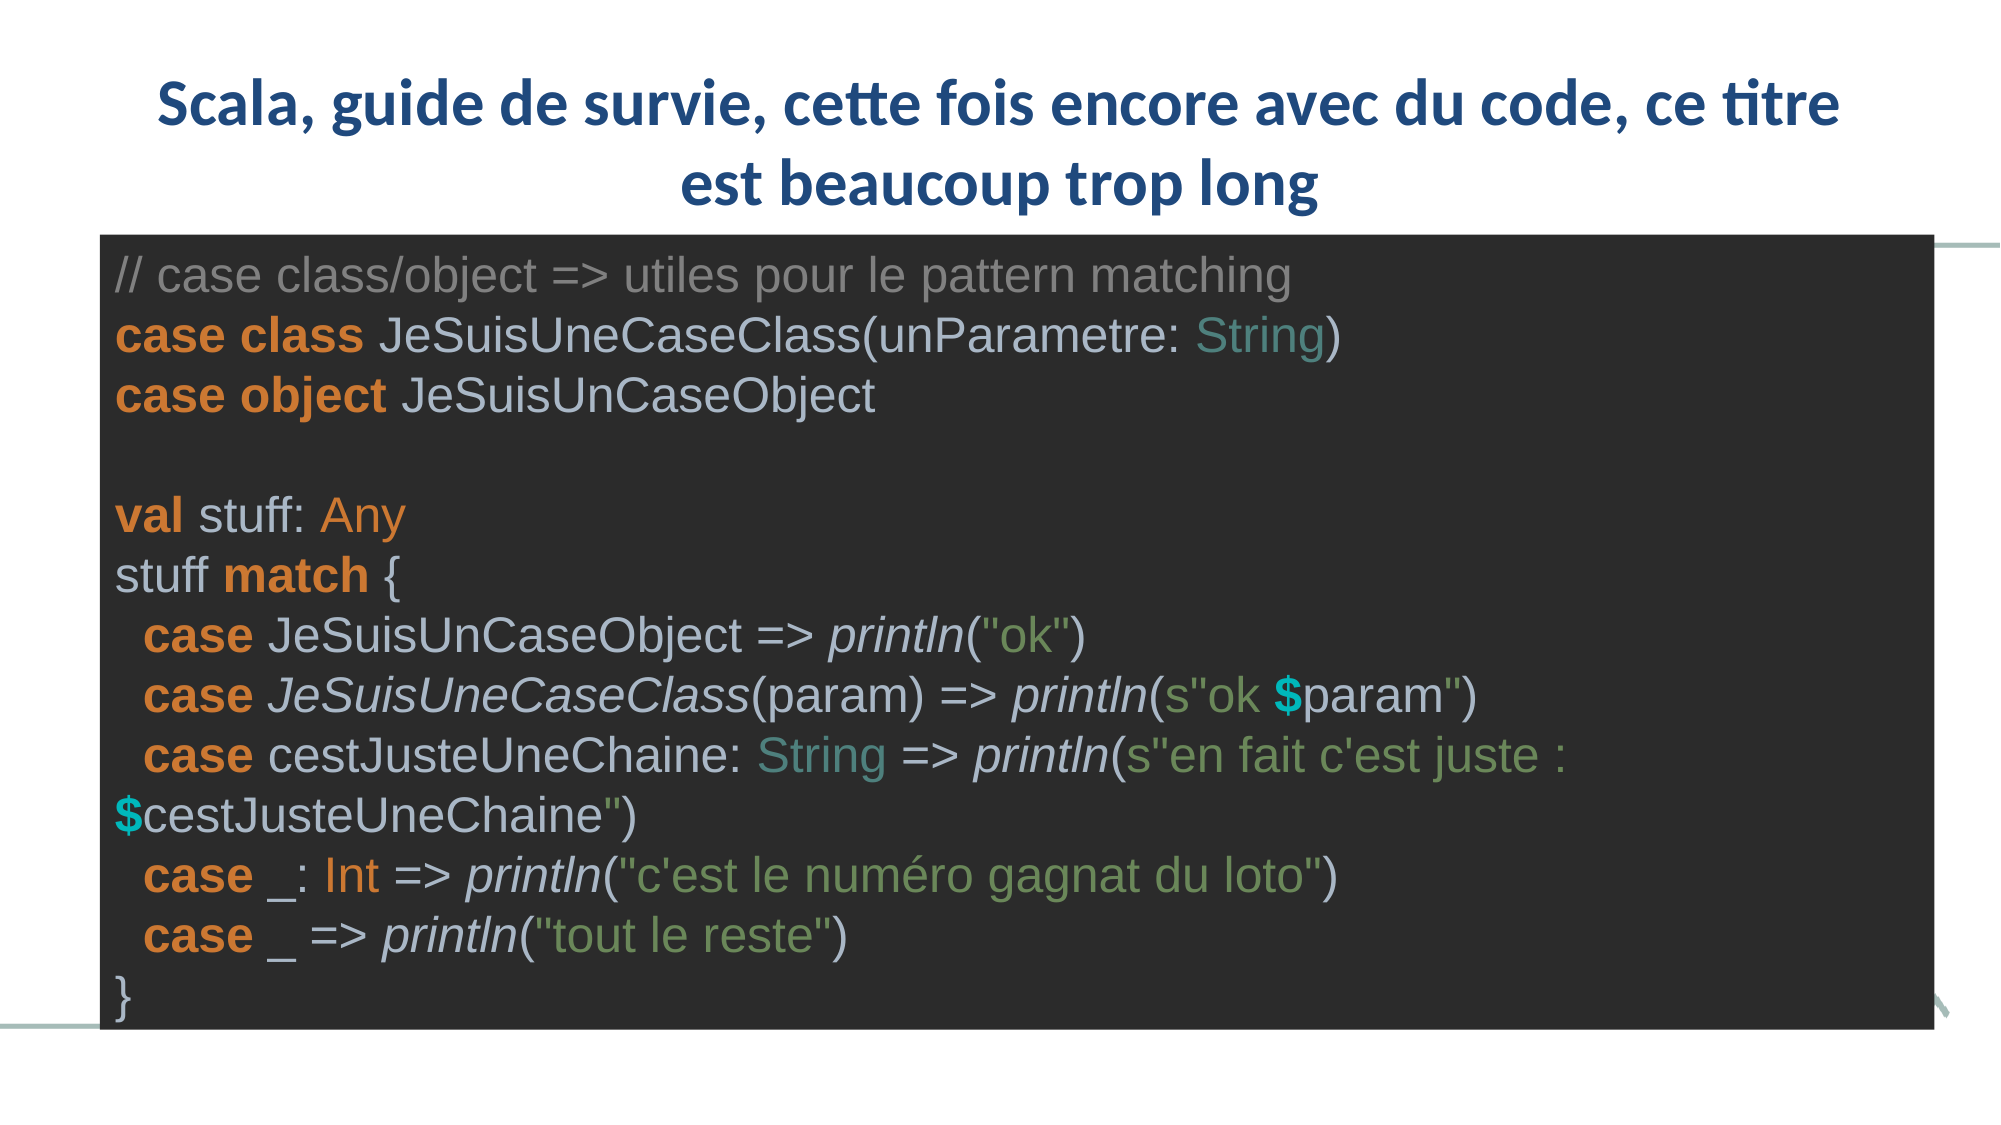

# Scala, guide de survie, cette fois encore avec du code, ce titre est beaucoup trop long
// case class/object => utiles pour le pattern matching
case class JeSuisUneCaseClass(unParametre: String)
case object JeSuisUnCaseObject

val stuff: Any
stuff match {
  case JeSuisUnCaseObject => println("ok")
  case JeSuisUneCaseClass(param) => println(s"ok $param")
  case cestJusteUneChaine: String => println(s"en fait c'est juste : $cestJusteUneChaine")
  case _: Int => println("c'est le numéro gagnat du loto")
  case _ => println("tout le reste")
}